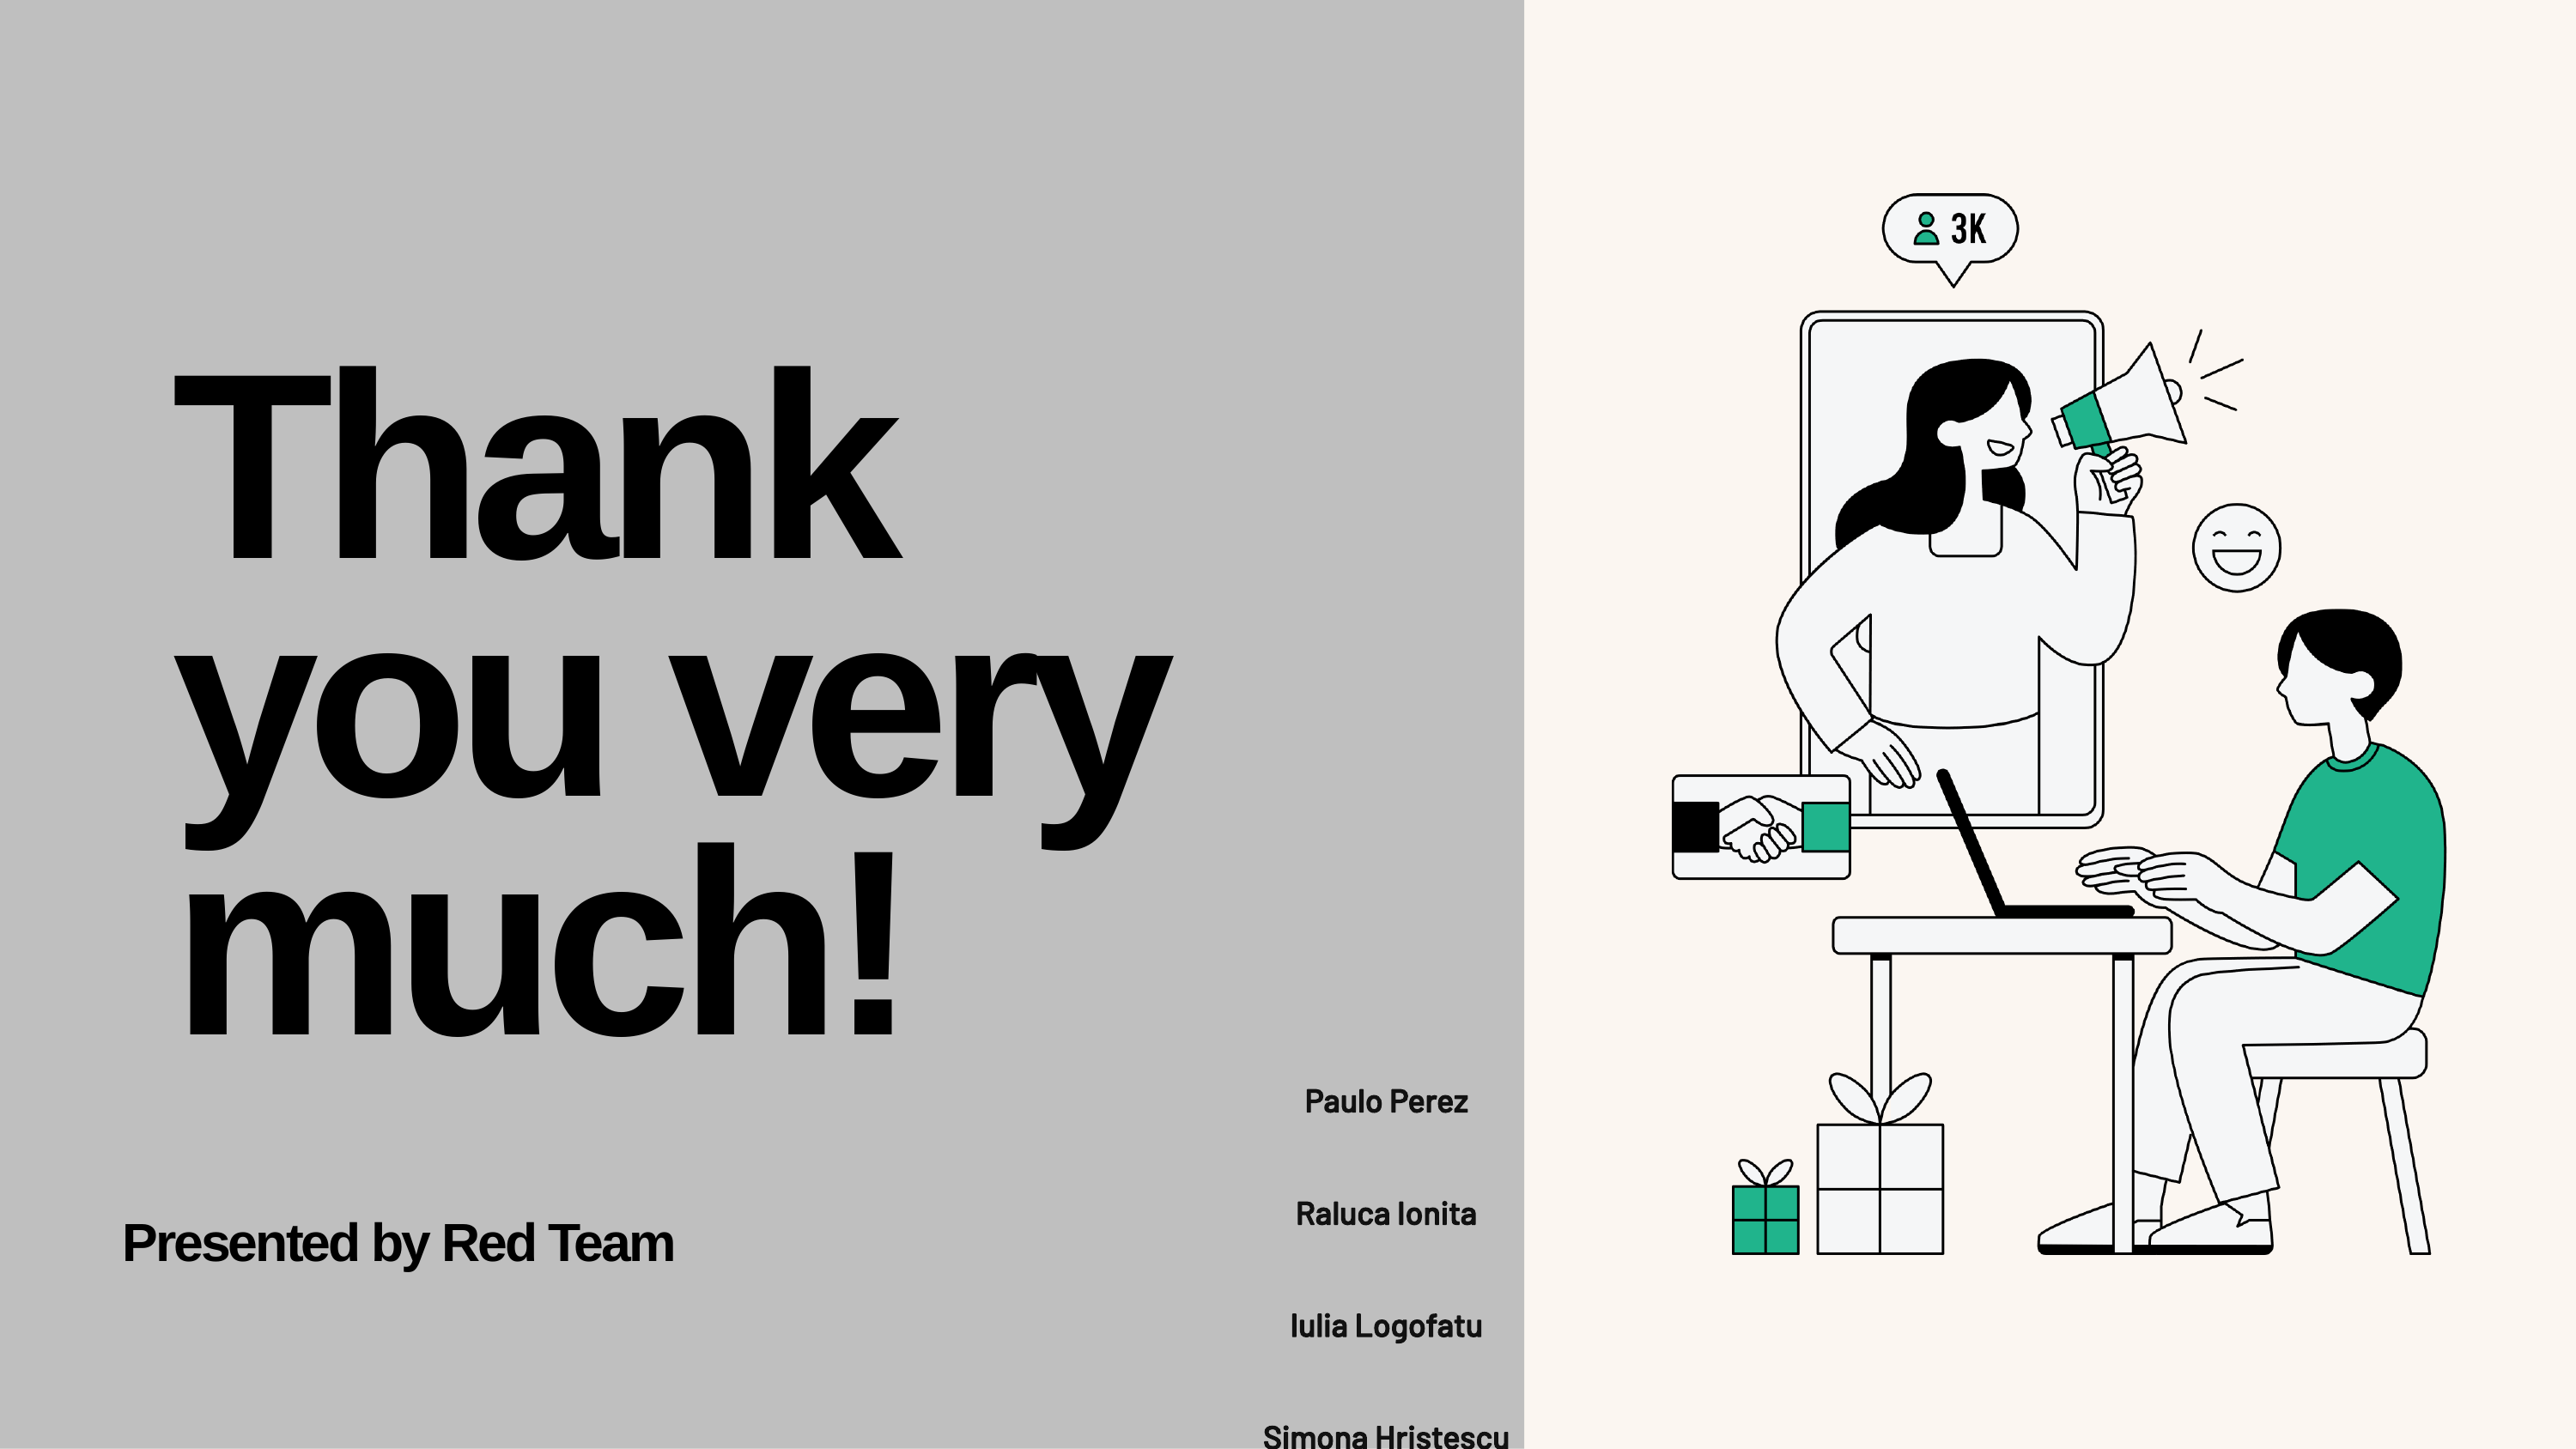

Thank you very much!
Paulo Perez
Raluca Ionita
Iulia Logofatu
Simona Hristescu
Presented by Red Team